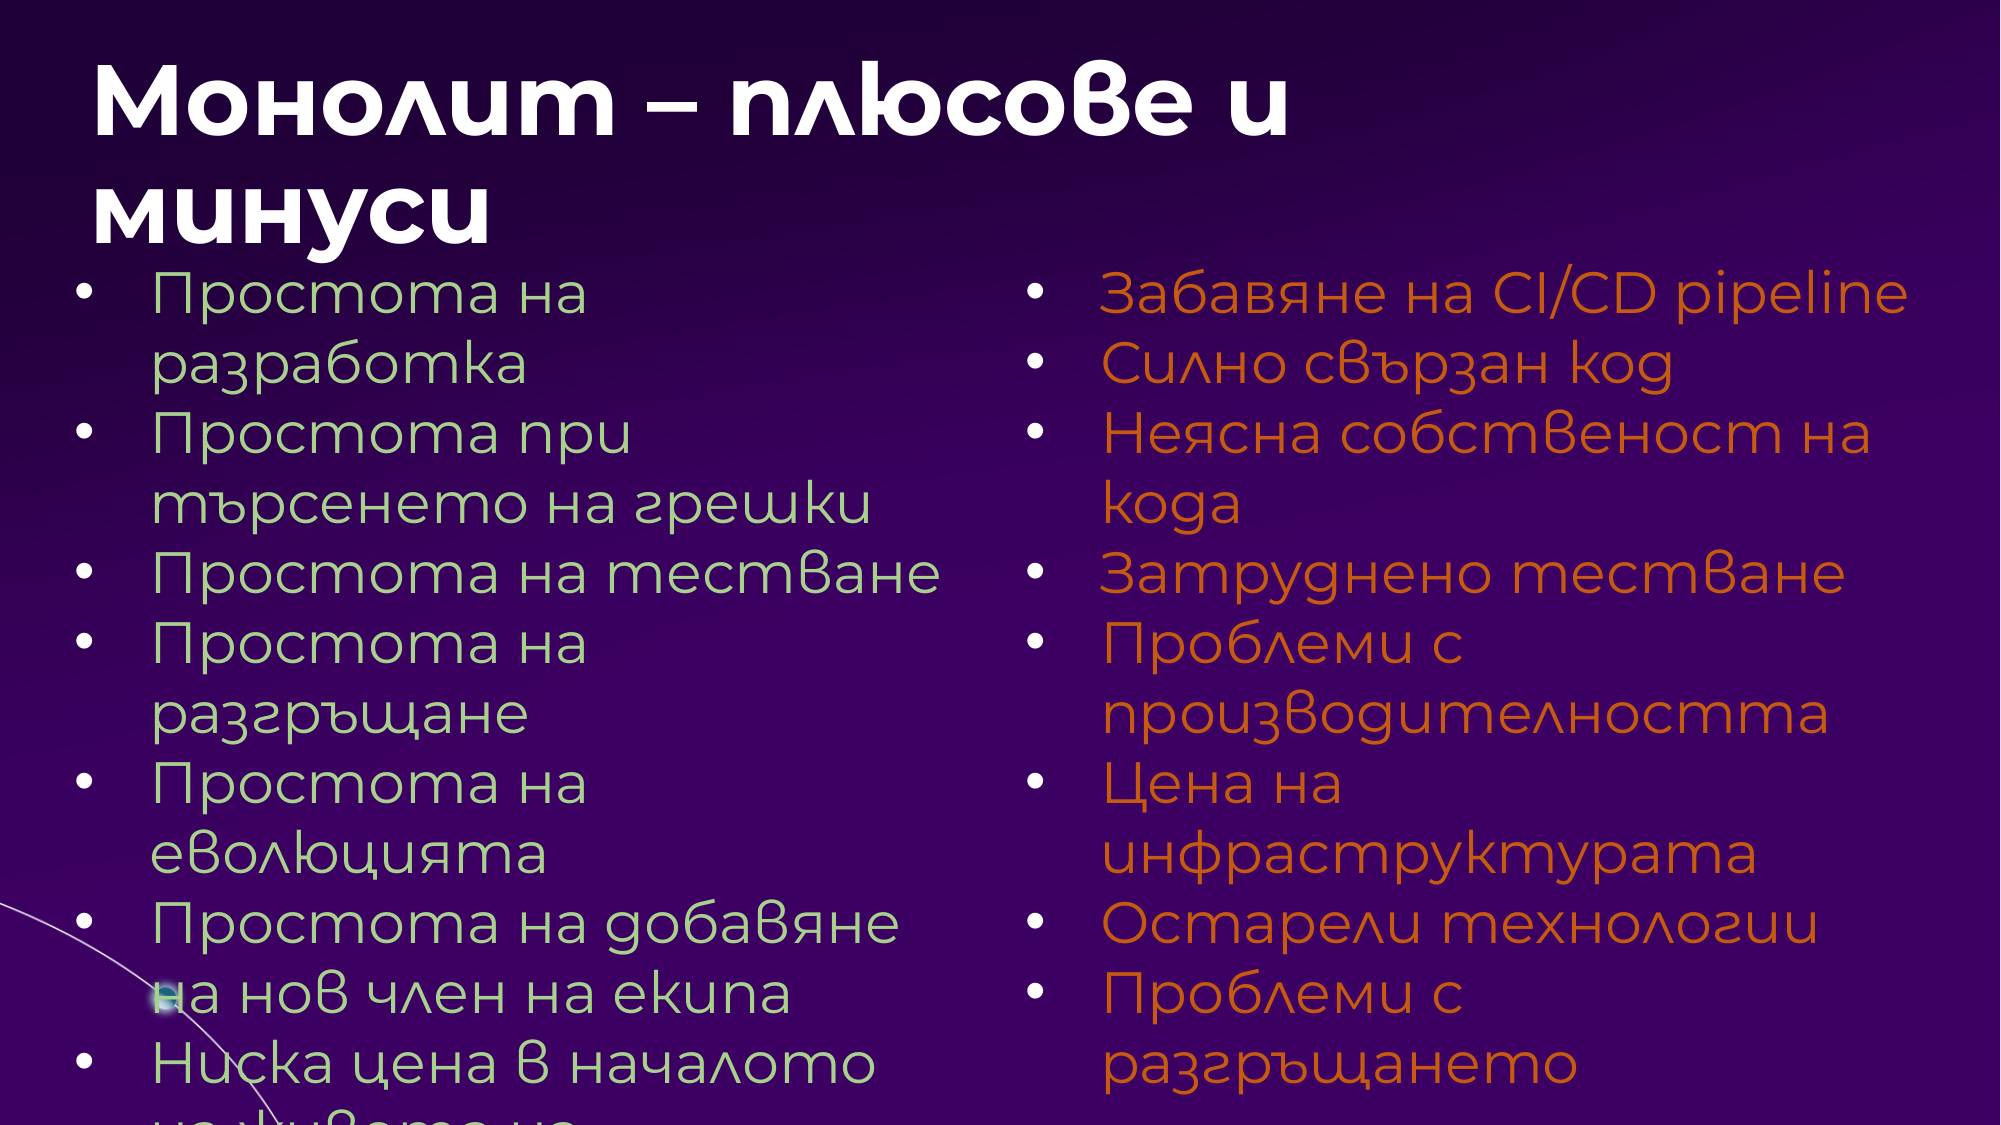

Монолит – плюсове и минуси
Простота на разработка
Простота при търсенето на грешки
Простота на тестване
Простота на разгръщане
Простота на еволюцията
Простота на добавяне на нов член на екипа
Ниска цена в началото на живота на приложението

Забавяне на CI/CD pipeline
Силно свързан код
Неясна собственост на кода
Затруднено тестване
Проблеми с производителността
Цена на инфраструктурата
Остарели технологии
Проблеми с разгръщането